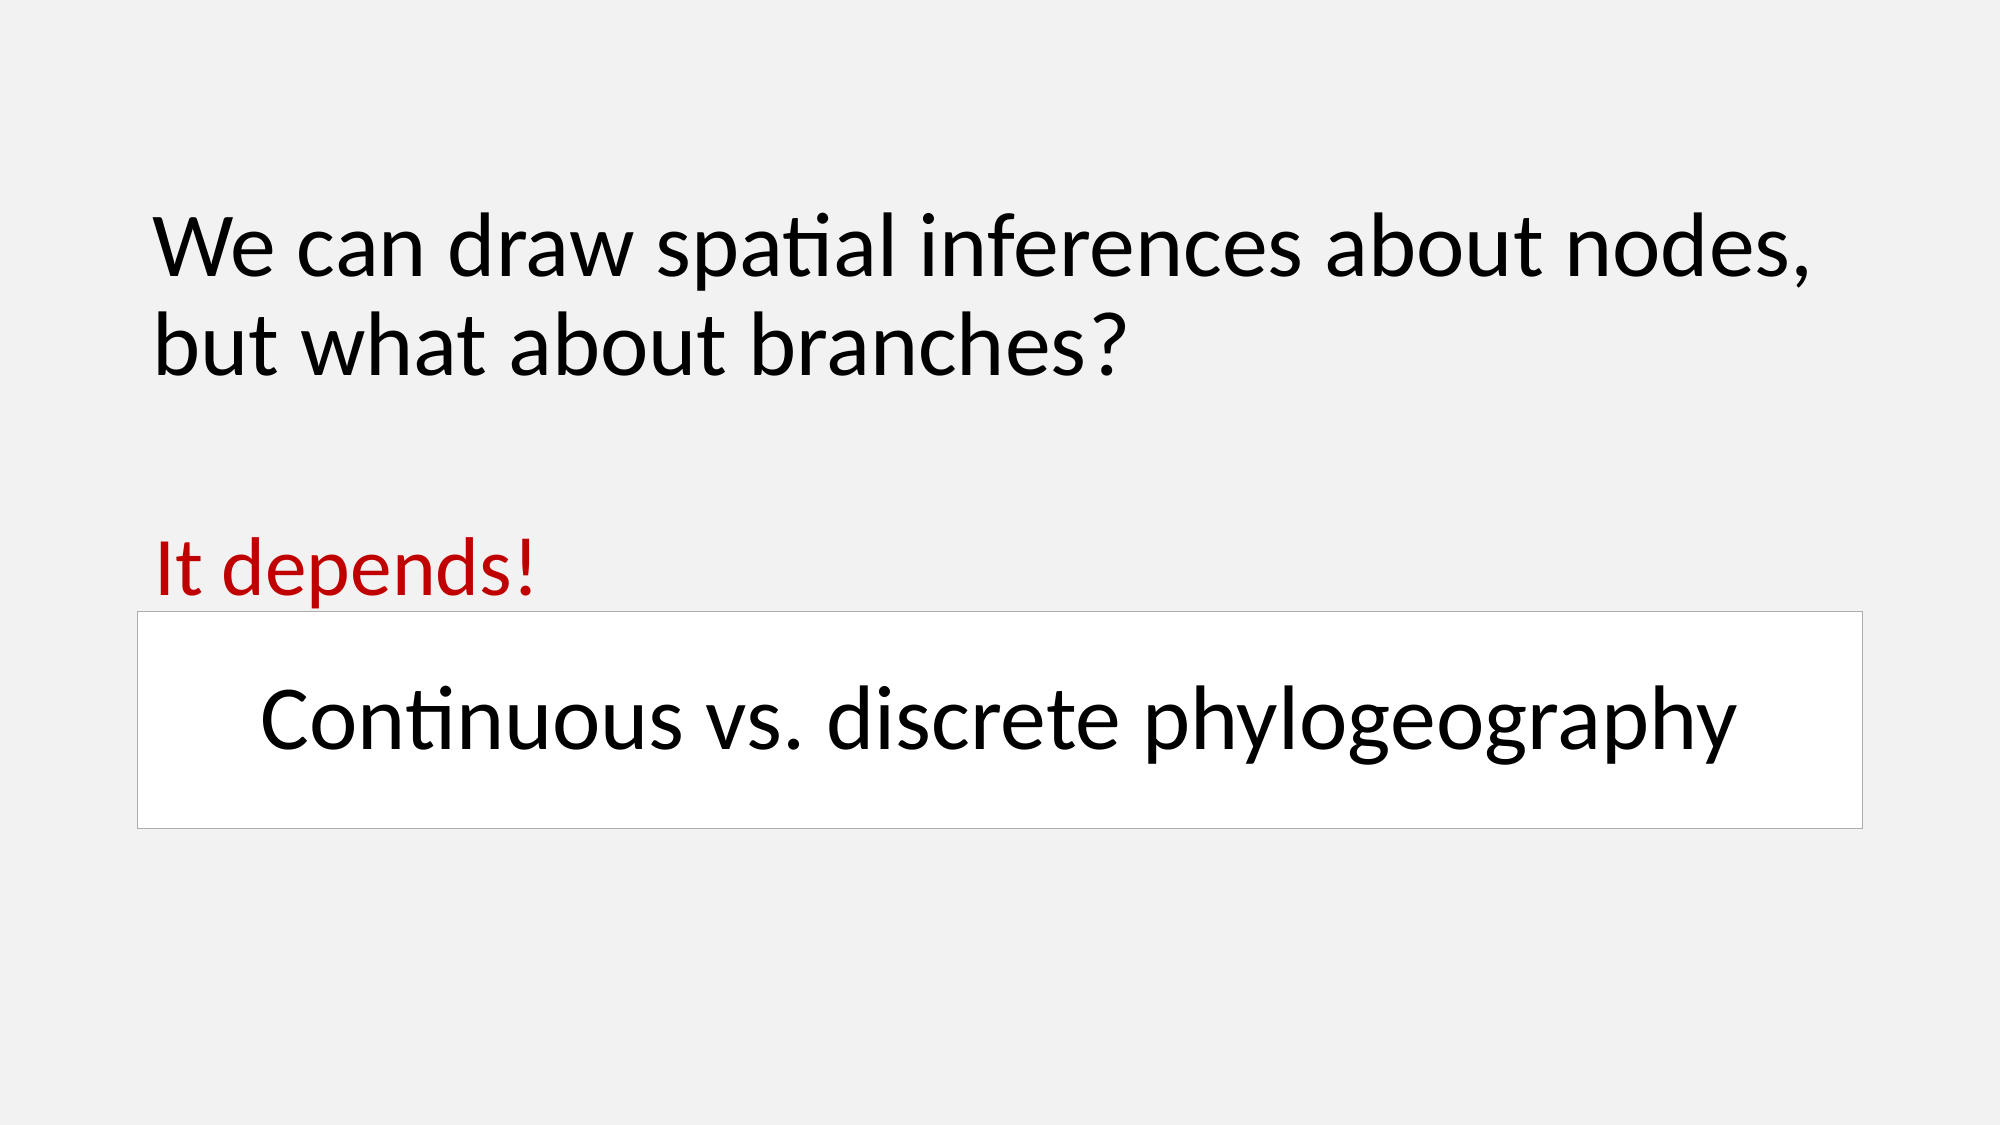

# We can draw spatial inferences about nodes, but what about branches?
It depends!
Continuous vs. discrete phylogeography